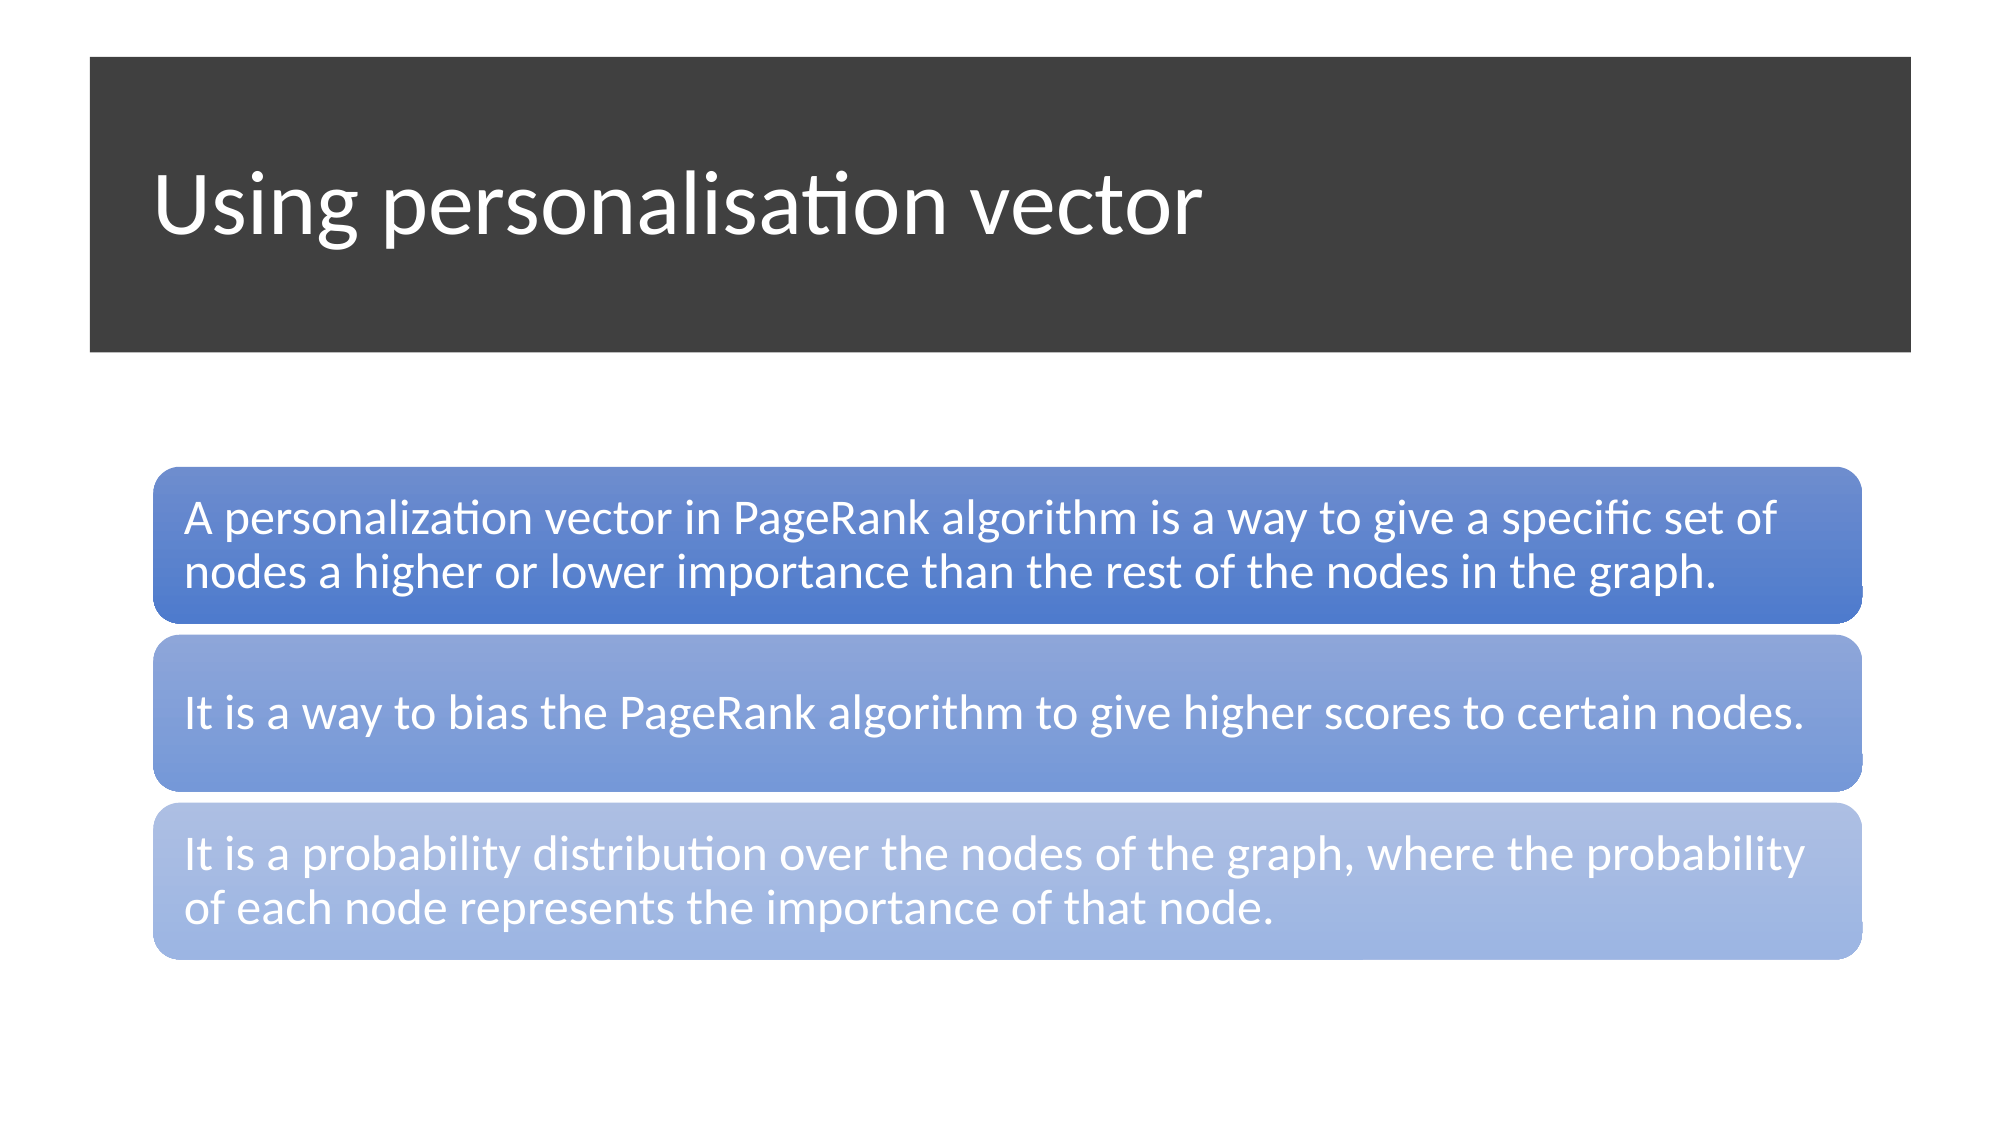

# Using personalisation vector
A personalization vector in PageRank algorithm is a way to give a specific set of nodes a higher or lower importance than the rest of the nodes in the graph.
It is a way to bias the PageRank algorithm to give higher scores to certain nodes.
It is a probability distribution over the nodes of the graph, where the probability of each node represents the importance of that node.